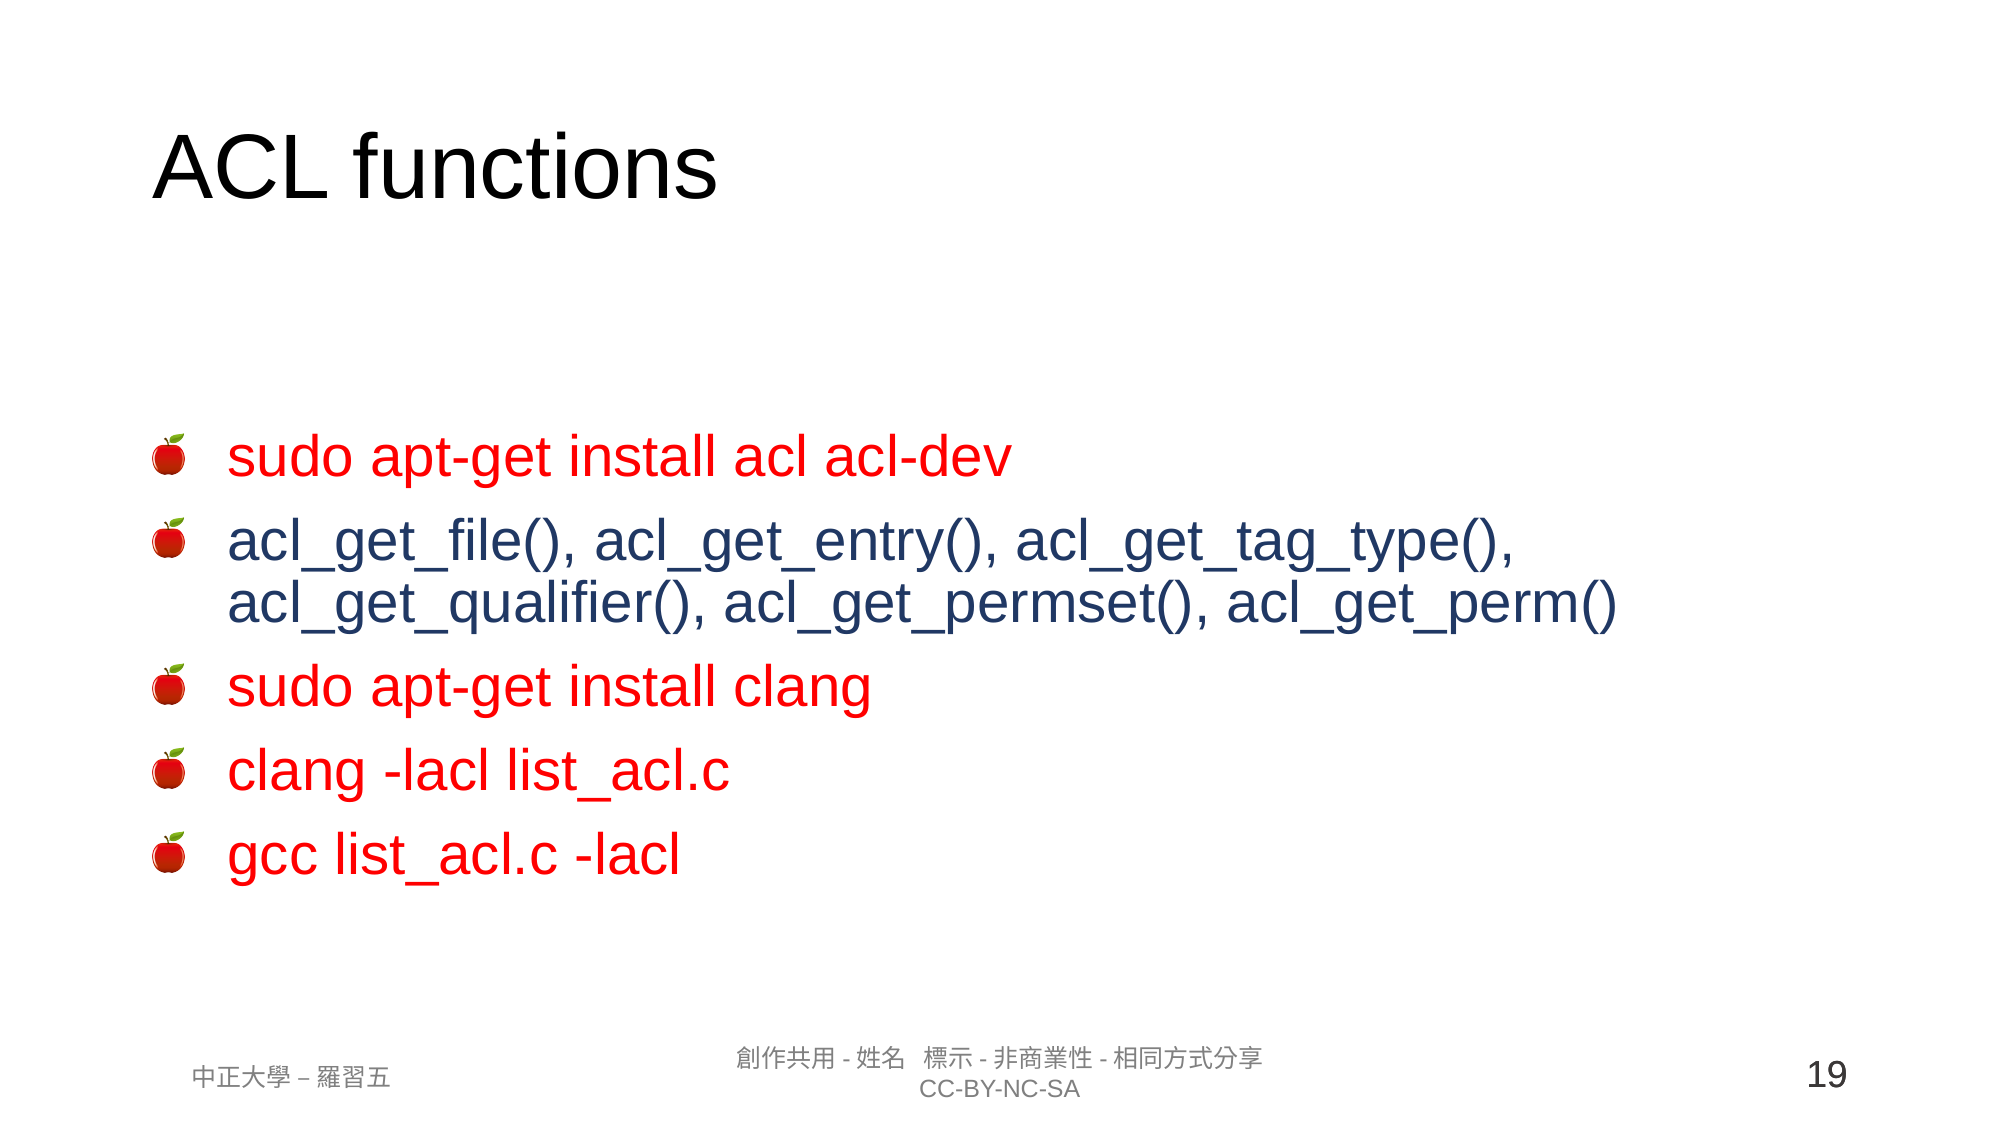

# ACL functions
sudo apt-get install acl acl-dev
acl_get_file(), acl_get_entry(), acl_get_tag_type(), acl_get_qualifier(), acl_get_permset(), acl_get_perm()
sudo apt-get install clang
clang -lacl list_acl.c
gcc list_acl.c -lacl